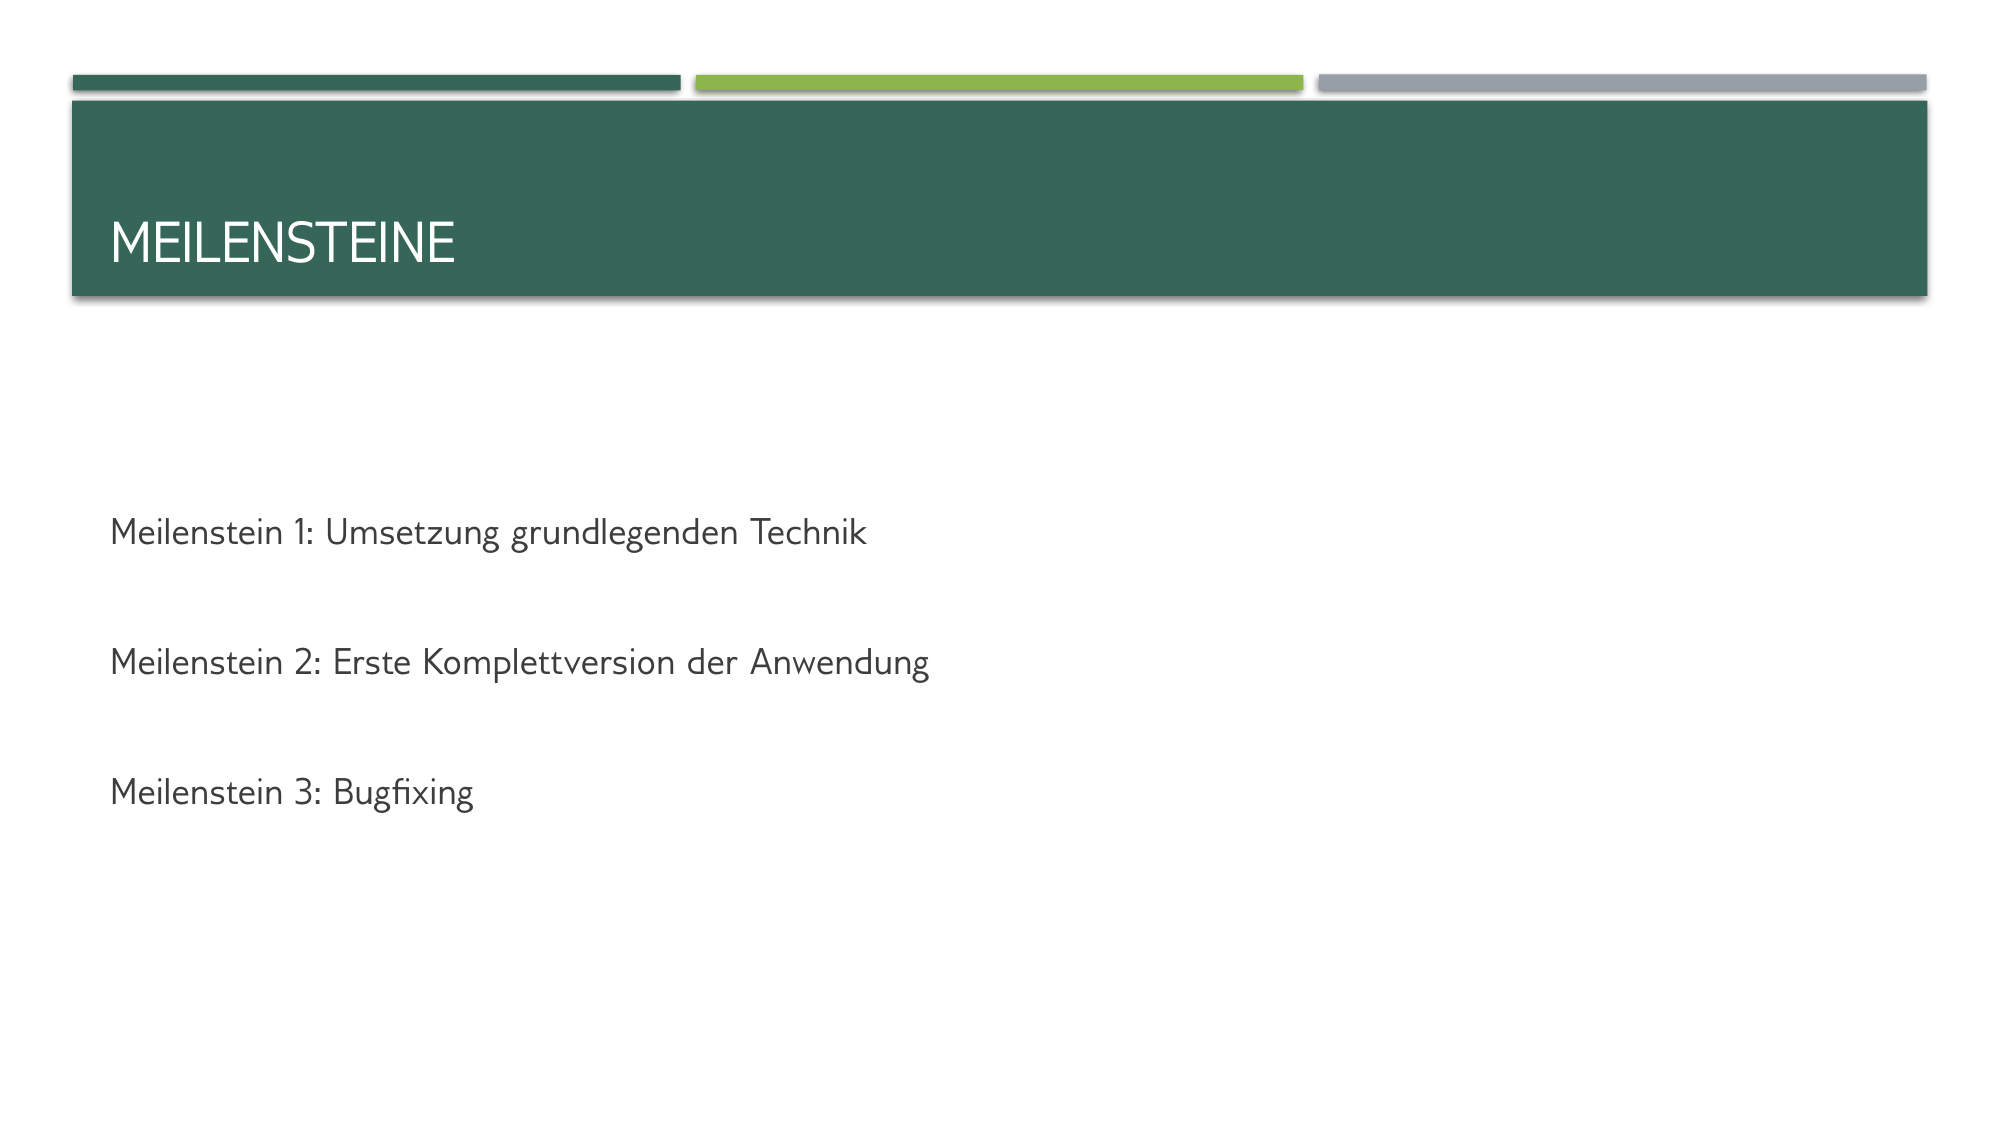

# Meilensteine
Meilenstein 1: Umsetzung grundlegenden Technik

Meilenstein 2: Erste Komplettversion der Anwendung

Meilenstein 3: Bugfixing